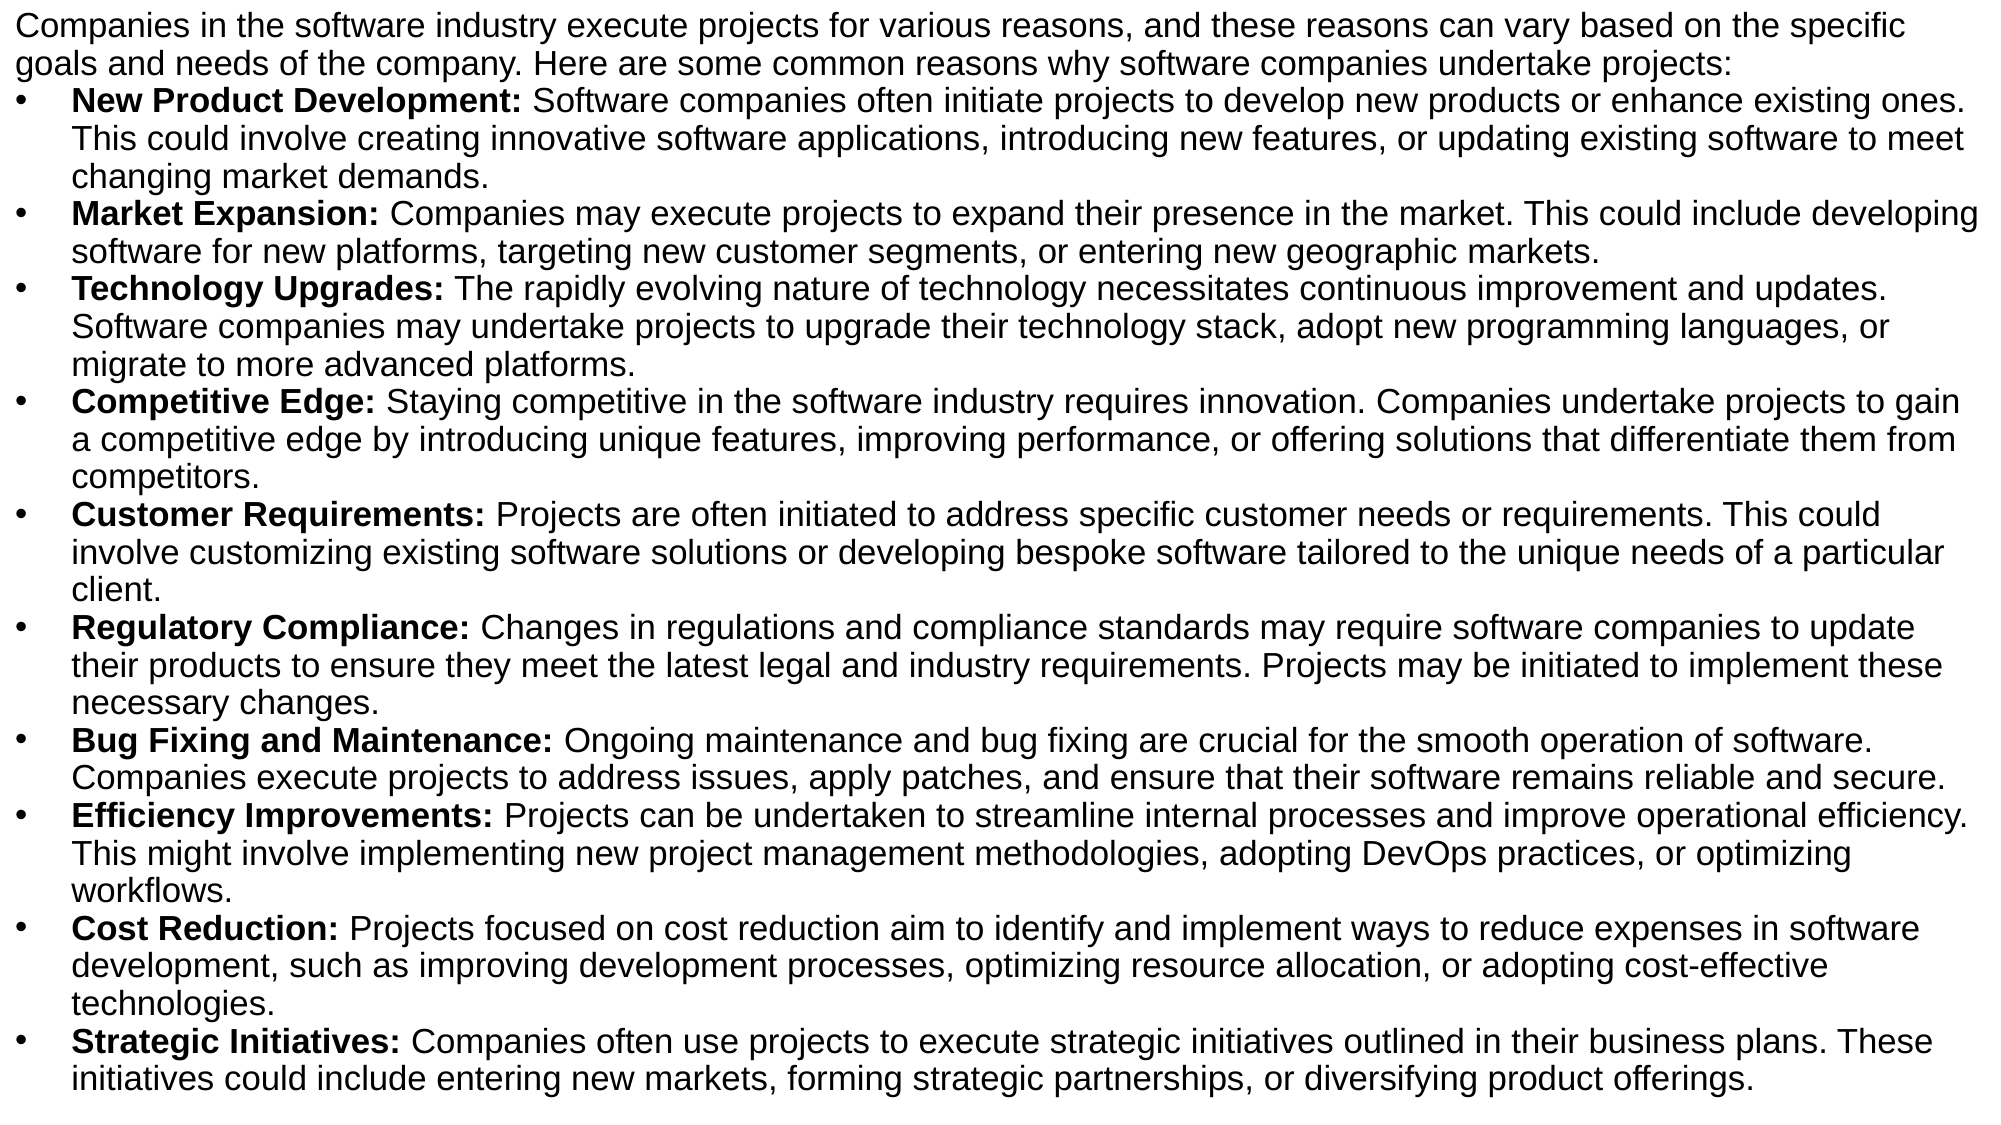

Companies in the software industry execute projects for various reasons, and these reasons can vary based on the specific goals and needs of the company. Here are some common reasons why software companies undertake projects:
New Product Development: Software companies often initiate projects to develop new products or enhance existing ones. This could involve creating innovative software applications, introducing new features, or updating existing software to meet changing market demands.
Market Expansion: Companies may execute projects to expand their presence in the market. This could include developing software for new platforms, targeting new customer segments, or entering new geographic markets.
Technology Upgrades: The rapidly evolving nature of technology necessitates continuous improvement and updates. Software companies may undertake projects to upgrade their technology stack, adopt new programming languages, or migrate to more advanced platforms.
Competitive Edge: Staying competitive in the software industry requires innovation. Companies undertake projects to gain a competitive edge by introducing unique features, improving performance, or offering solutions that differentiate them from competitors.
Customer Requirements: Projects are often initiated to address specific customer needs or requirements. This could involve customizing existing software solutions or developing bespoke software tailored to the unique needs of a particular client.
Regulatory Compliance: Changes in regulations and compliance standards may require software companies to update their products to ensure they meet the latest legal and industry requirements. Projects may be initiated to implement these necessary changes.
Bug Fixing and Maintenance: Ongoing maintenance and bug fixing are crucial for the smooth operation of software. Companies execute projects to address issues, apply patches, and ensure that their software remains reliable and secure.
Efficiency Improvements: Projects can be undertaken to streamline internal processes and improve operational efficiency. This might involve implementing new project management methodologies, adopting DevOps practices, or optimizing workflows.
Cost Reduction: Projects focused on cost reduction aim to identify and implement ways to reduce expenses in software development, such as improving development processes, optimizing resource allocation, or adopting cost-effective technologies.
Strategic Initiatives: Companies often use projects to execute strategic initiatives outlined in their business plans. These initiatives could include entering new markets, forming strategic partnerships, or diversifying product offerings.